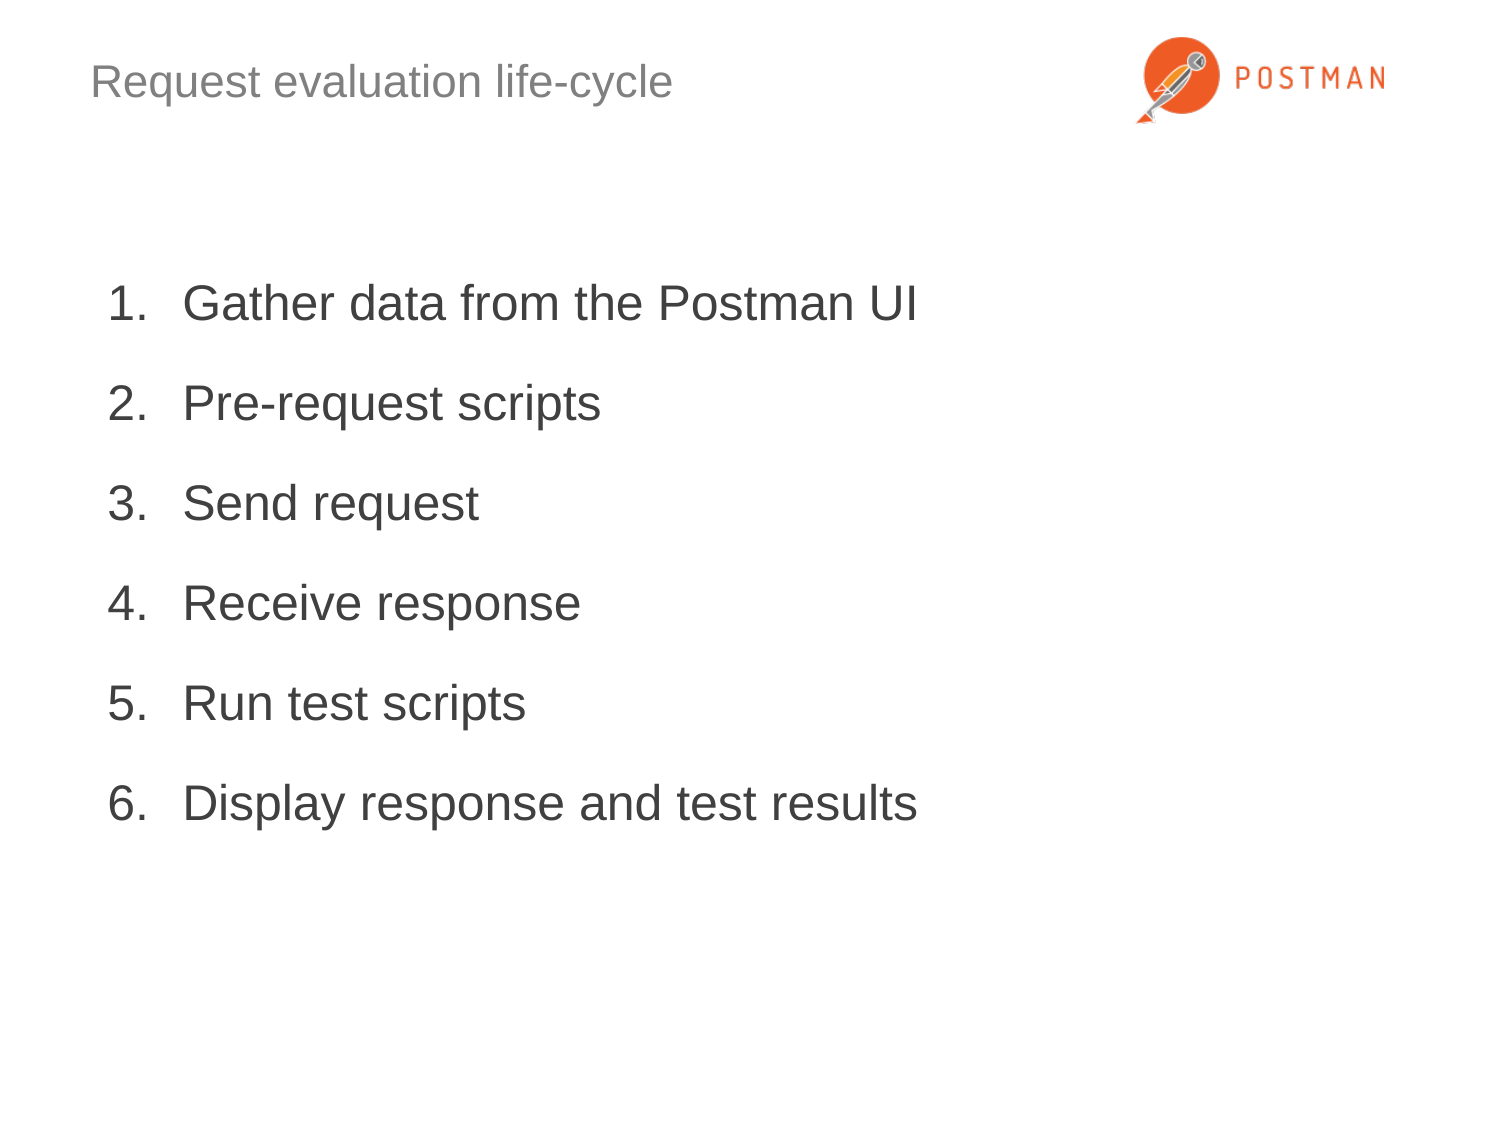

# Request evaluation life-cycle
Gather data from the Postman UI
Pre-request scripts
Send request
Receive response
Run test scripts
Display response and test results